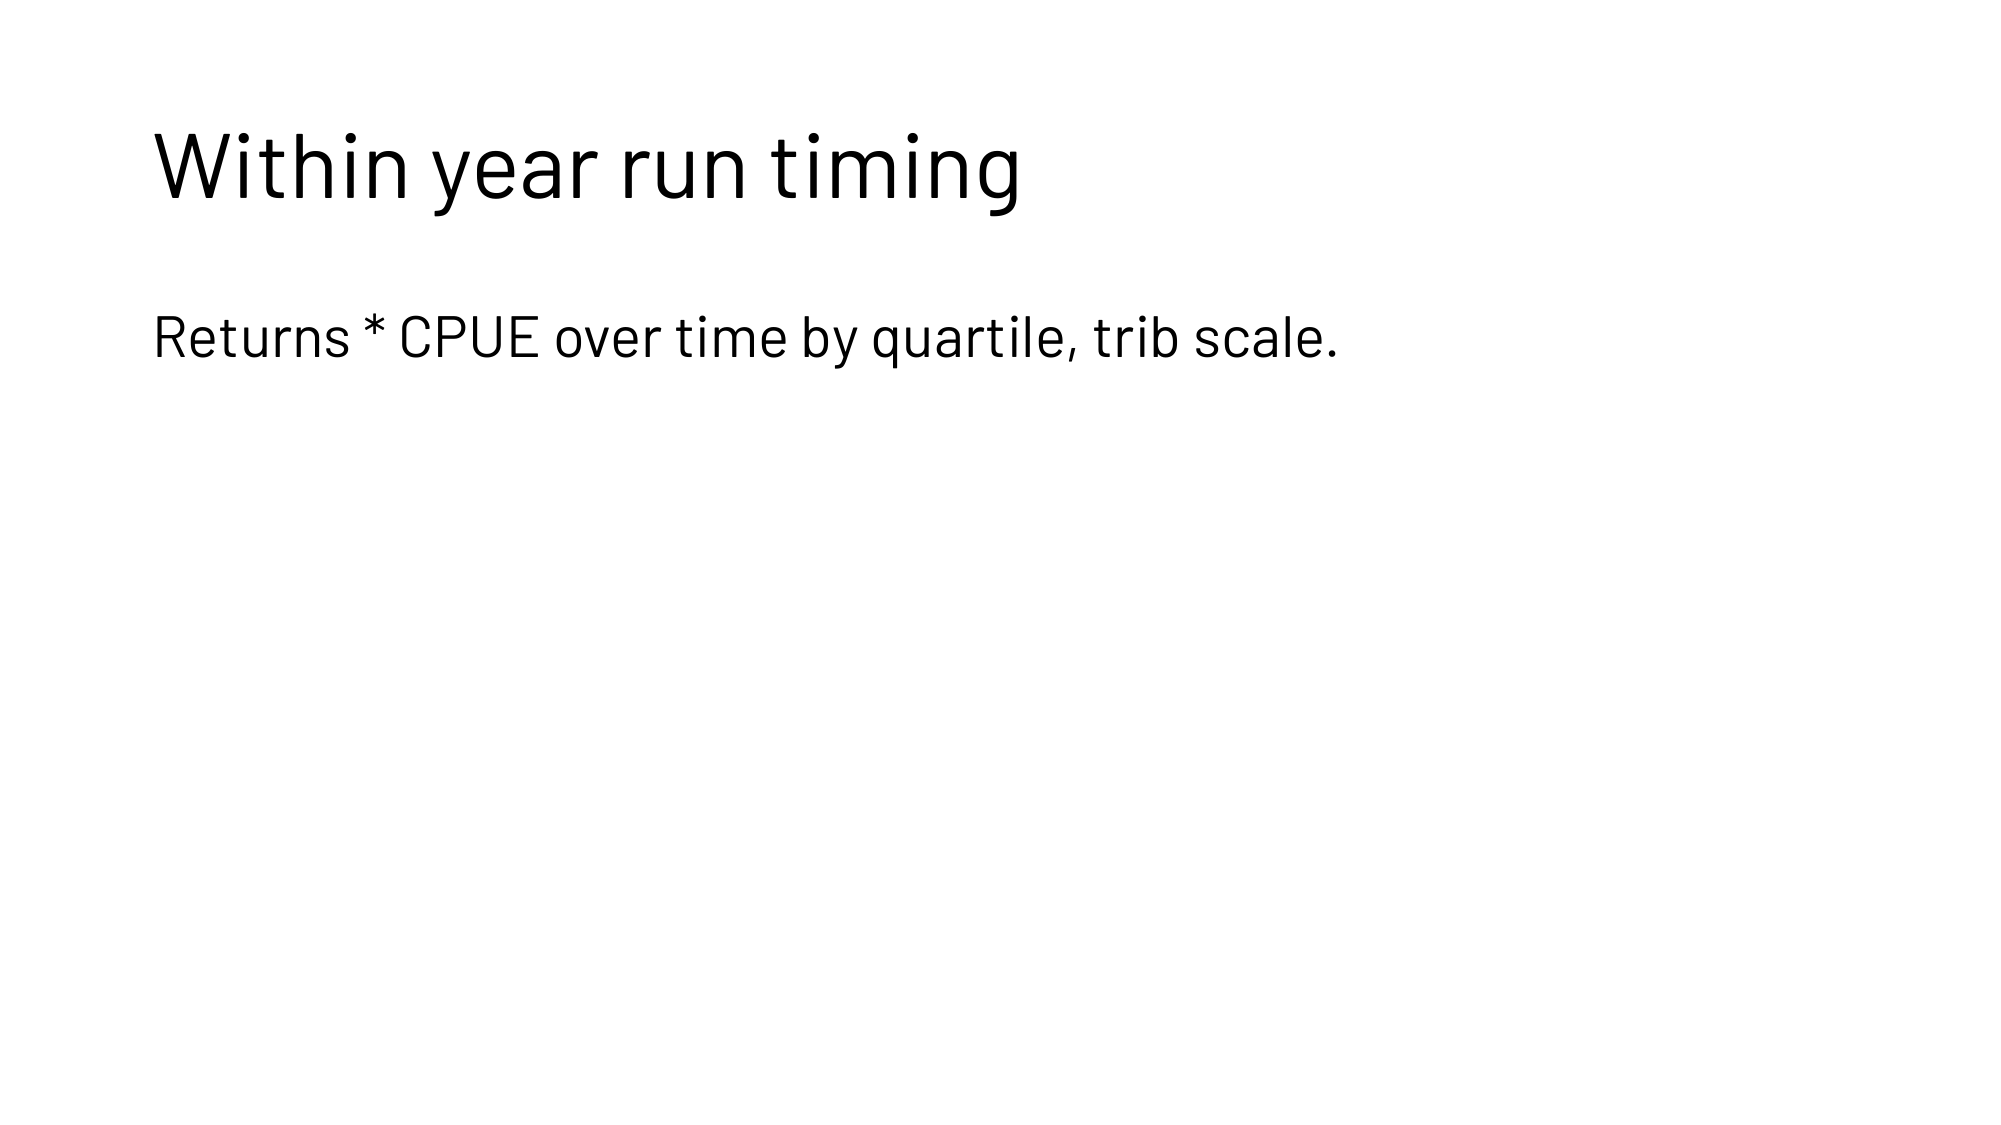

# Within year run timing
Returns * CPUE over time by quartile, trib scale.